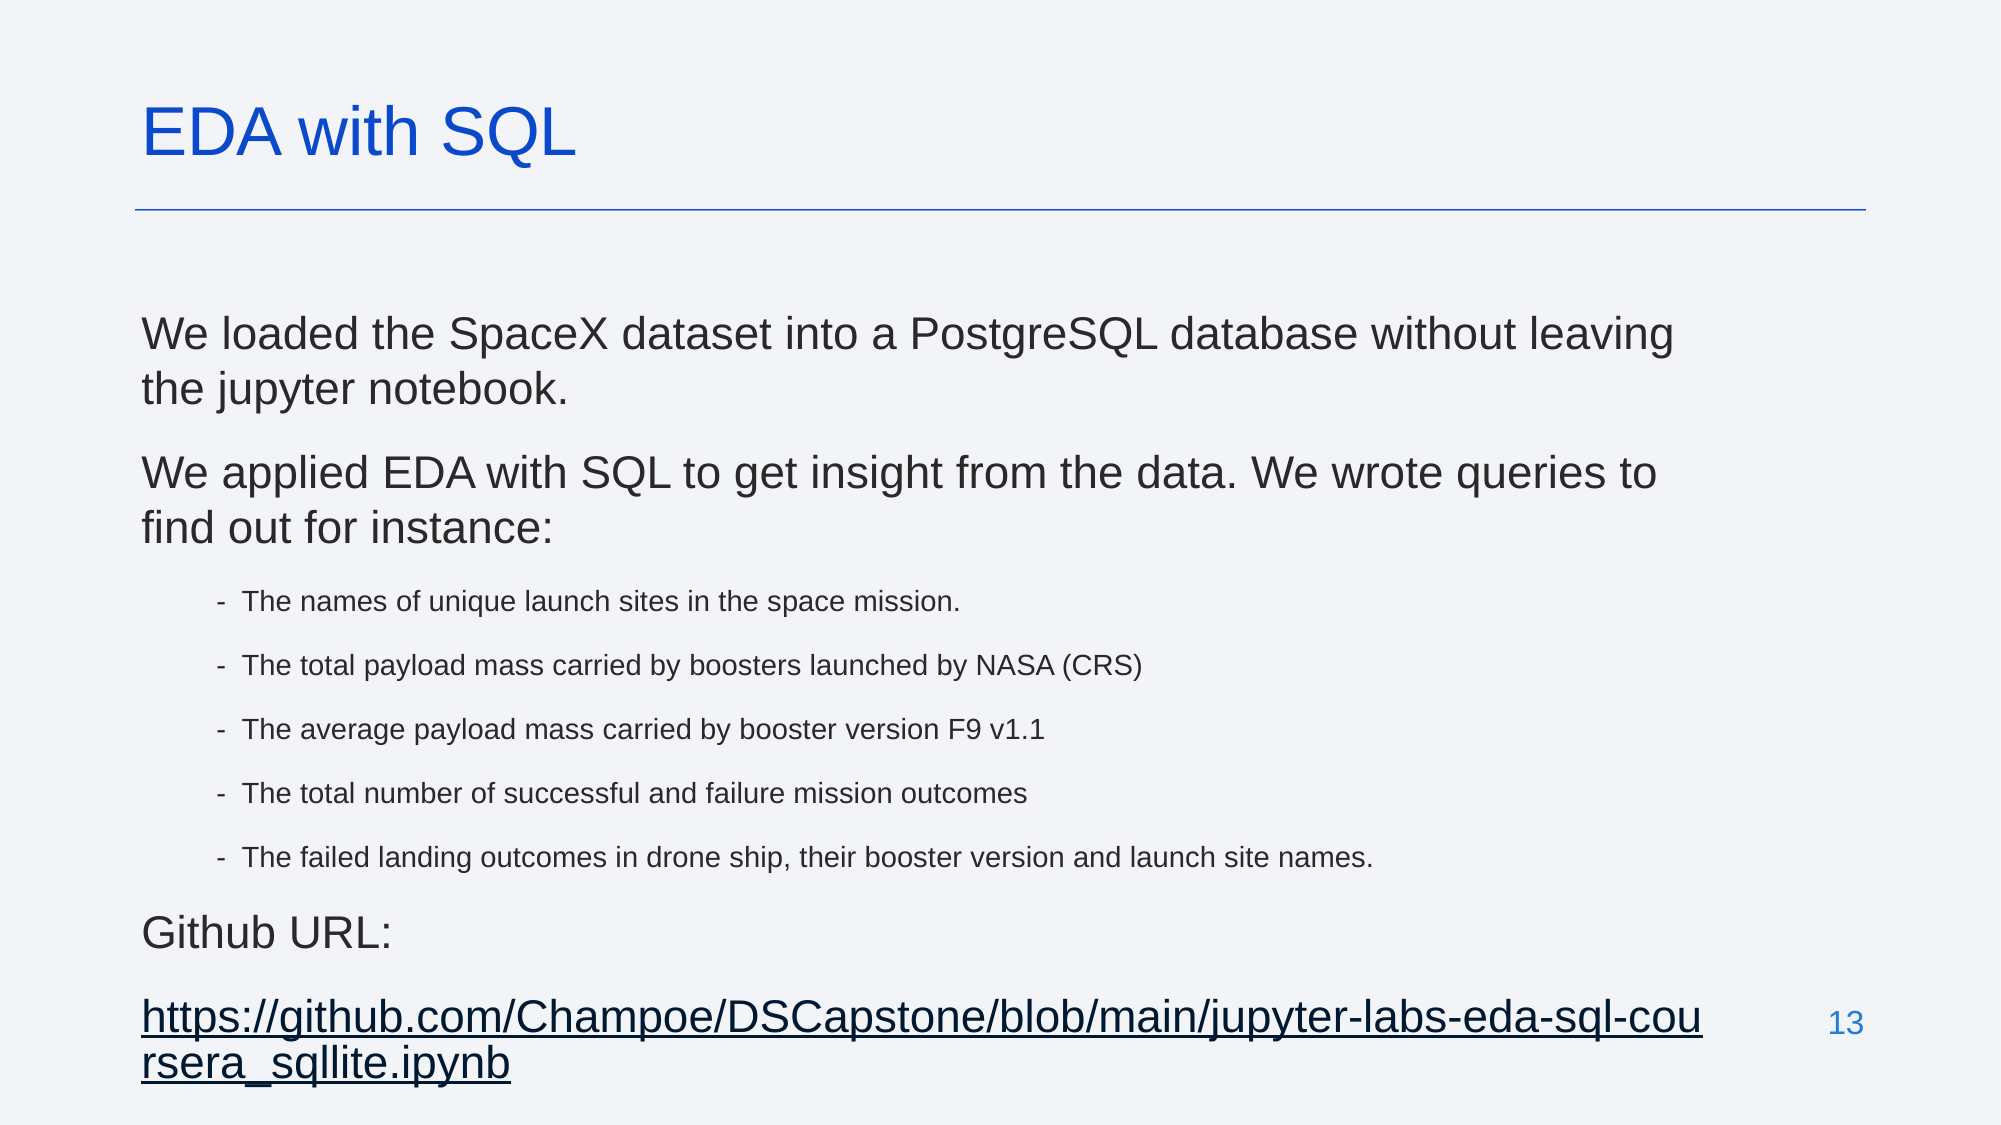

EDA with SQL
We loaded the SpaceX dataset into a PostgreSQL database without leaving the jupyter notebook.
We applied EDA with SQL to get insight from the data. We wrote queries to find out for instance:
-  The names of unique launch sites in the space mission.
-  The total payload mass carried by boosters launched by NASA (CRS)
-  The average payload mass carried by booster version F9 v1.1
-  The total number of successful and failure mission outcomes
-  The failed landing outcomes in drone ship, their booster version and launch site names.
Github URL:
https://github.com/Champoe/DSCapstone/blob/main/jupyter-labs-eda-sql-coursera_sqllite.ipynb

13